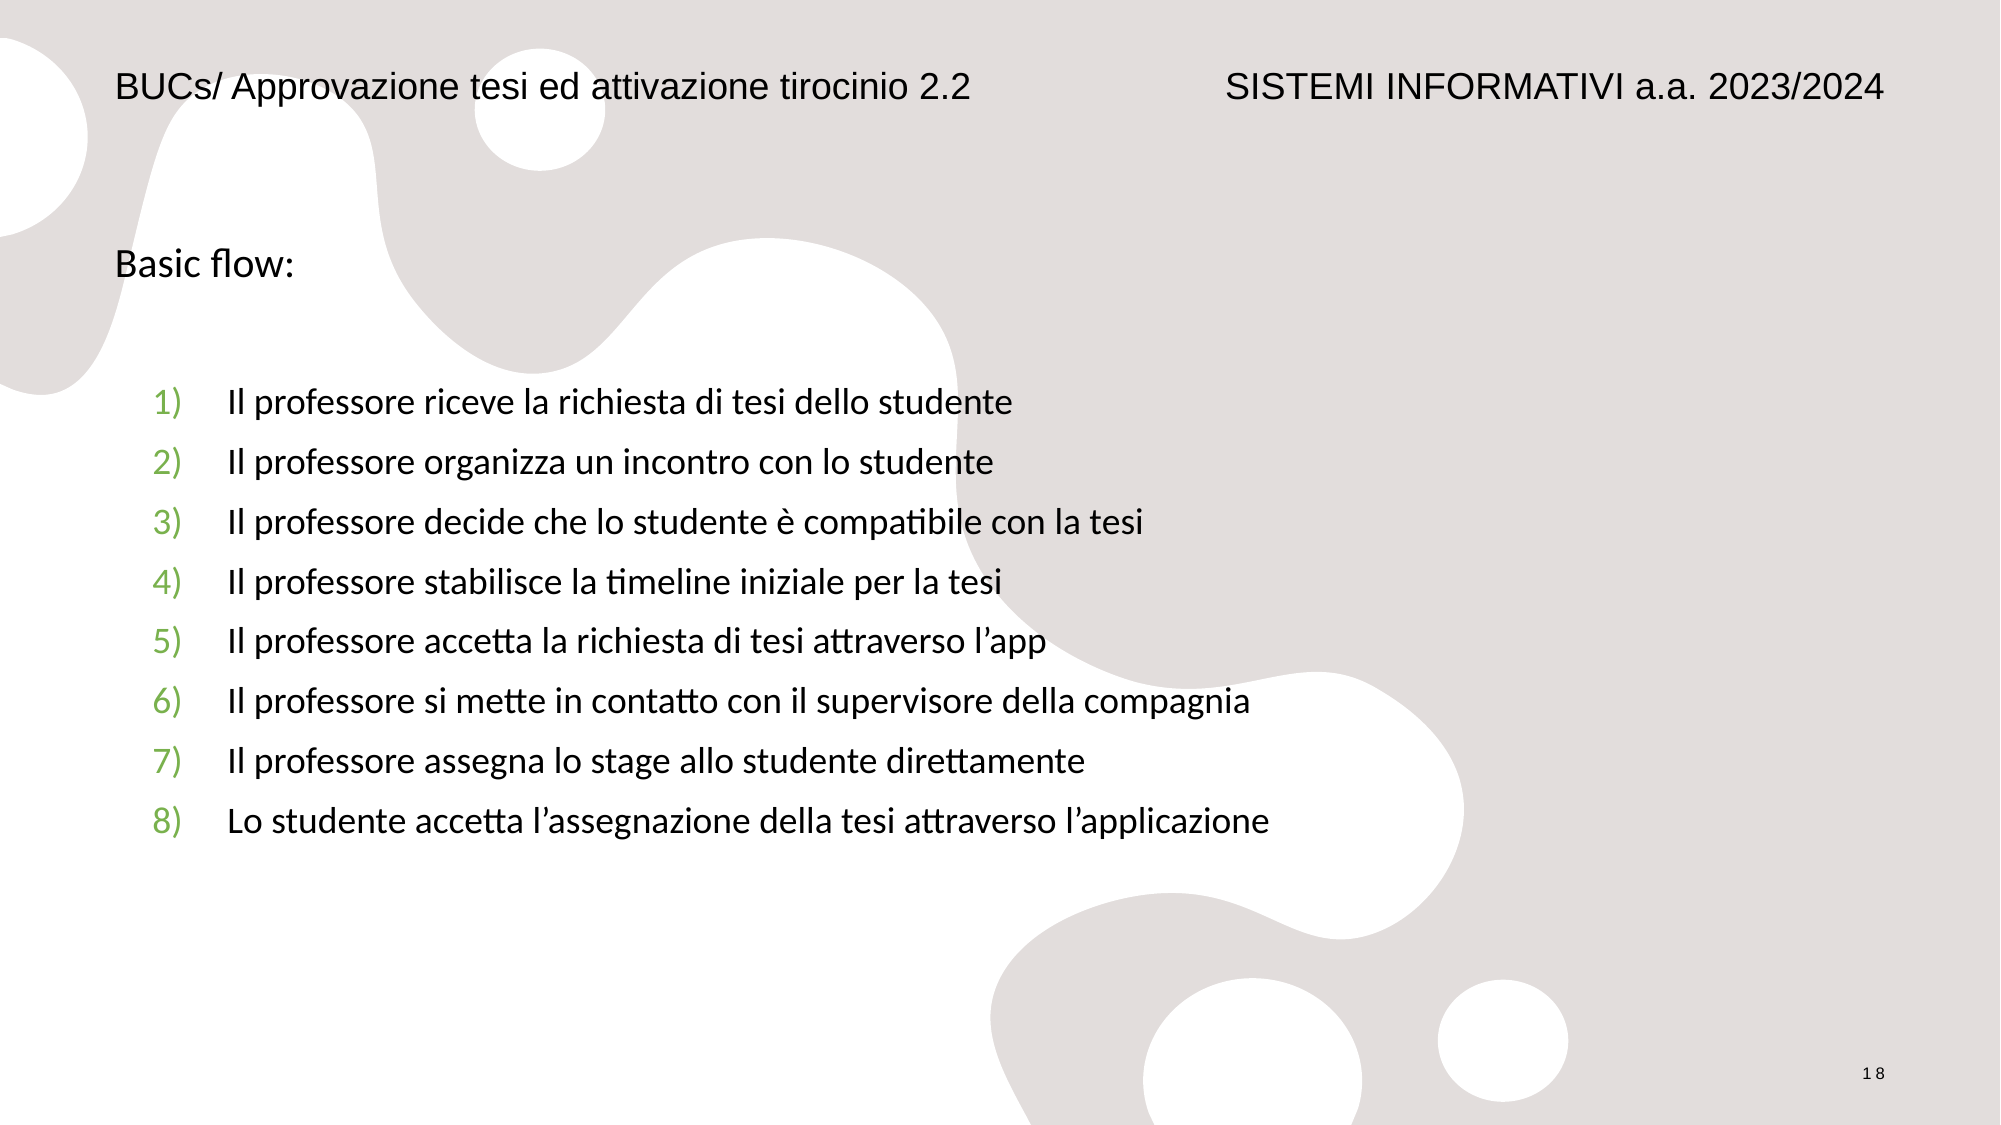

BUCs/ Approvazione tesi ed attivazione tirocinio 2.2
SISTEMI INFORMATIVI a.a. 2023/2024
Basic flow:

Il professore riceve la richiesta di tesi dello studente
Il professore organizza un incontro con lo studente
Il professore decide che lo studente è compatibile con la tesi
Il professore stabilisce la timeline iniziale per la tesi
Il professore accetta la richiesta di tesi attraverso l’app
Il professore si mette in contatto con il supervisore della compagnia
Il professore assegna lo stage allo studente direttamente
Lo studente accetta l’assegnazione della tesi attraverso l’applicazione

18